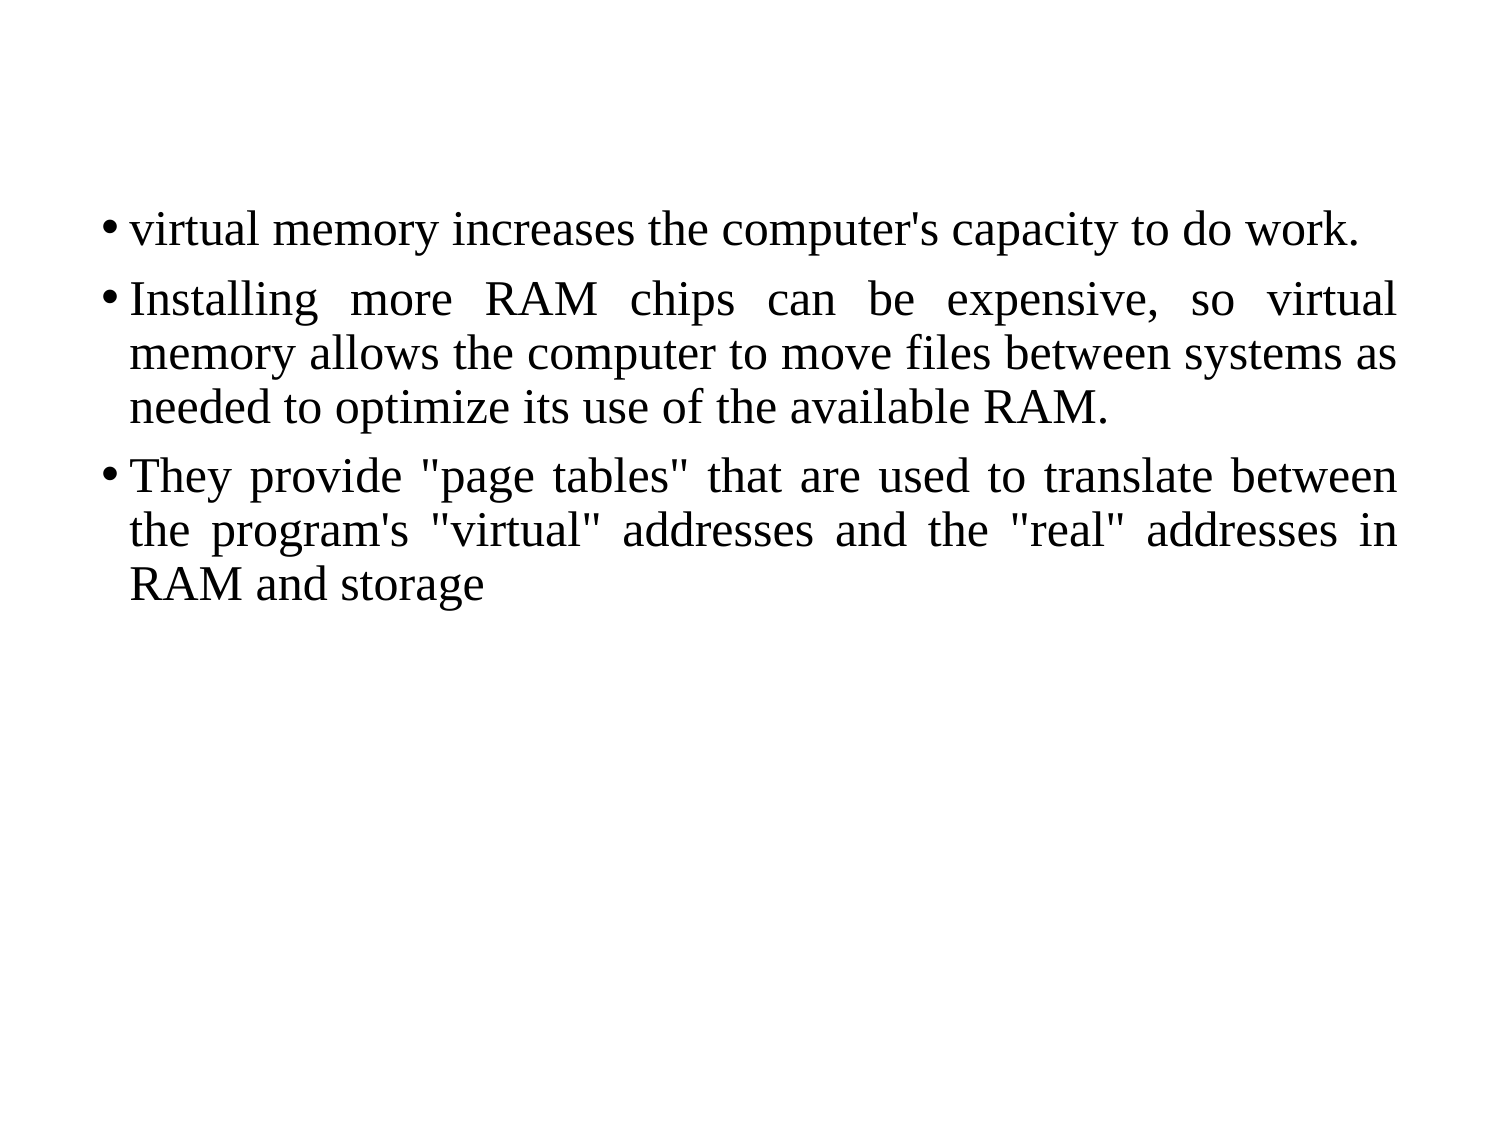

#
virtual memory increases the computer's capacity to do work.
Installing more RAM chips can be expensive, so virtual memory allows the computer to move files between systems as needed to optimize its use of the available RAM.
They provide "page tables" that are used to translate between the program's "virtual" addresses and the "real" addresses in RAM and storage